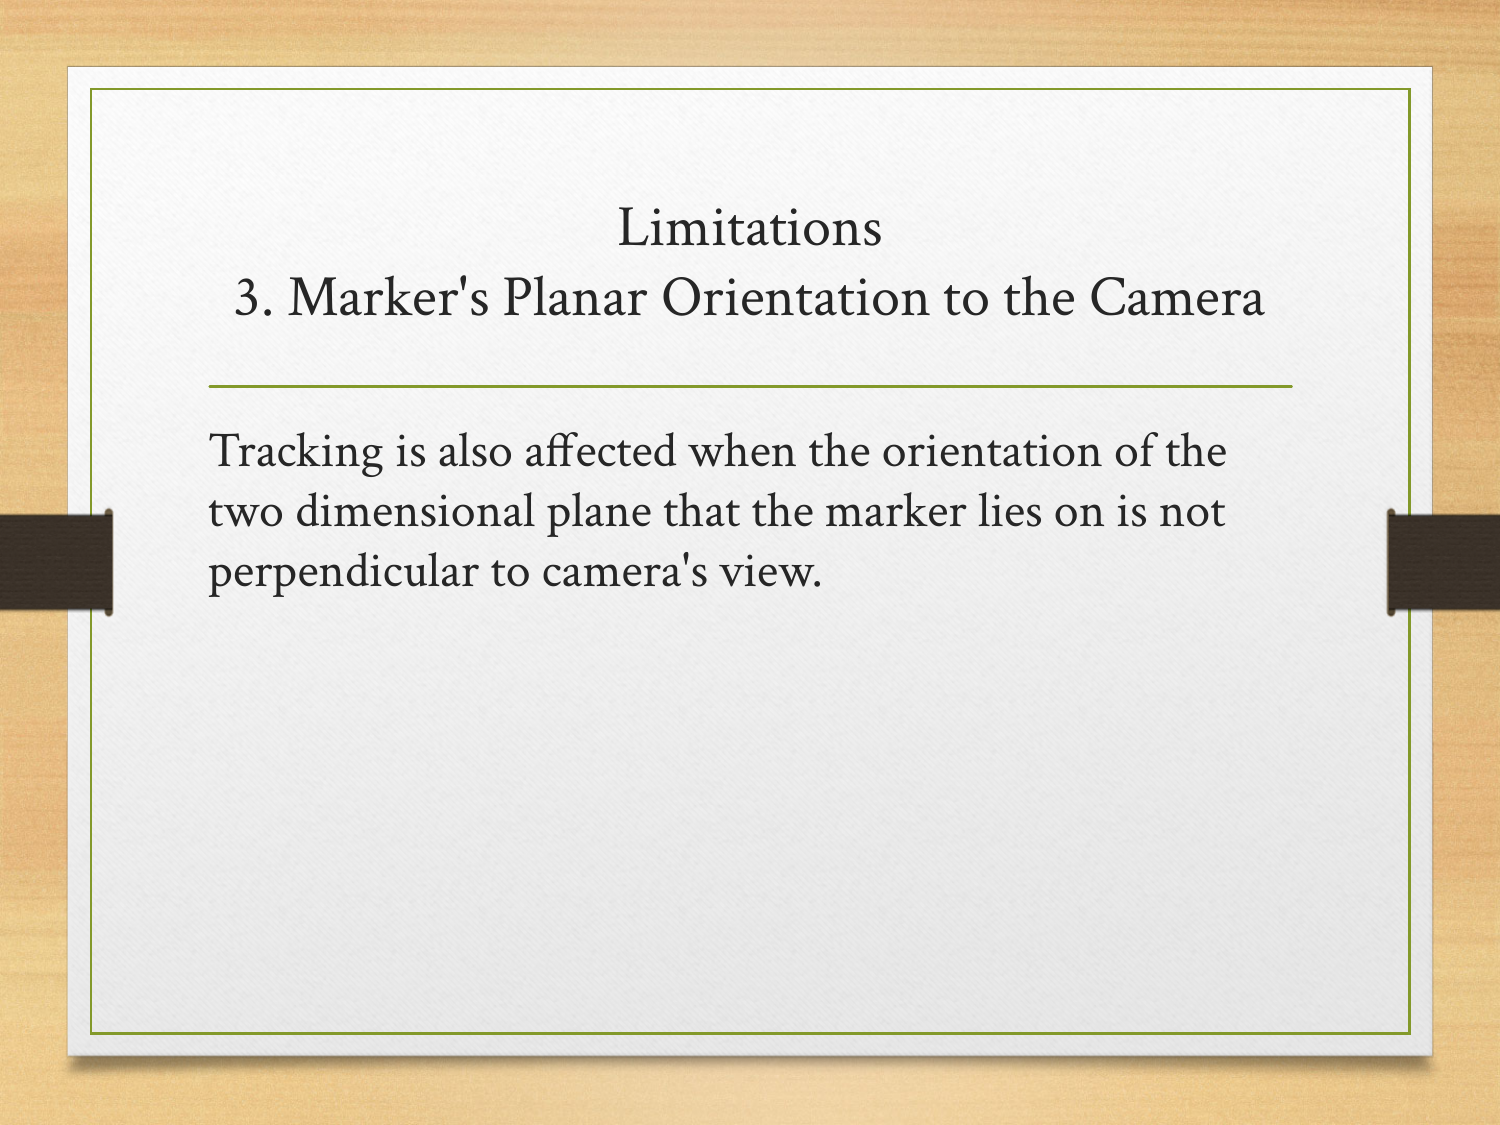

# Limitations 3. Marker's Planar Orientation to the Camera
Tracking is also affected when the orientation of the two dimensional plane that the marker lies on is not perpendicular to camera's view.